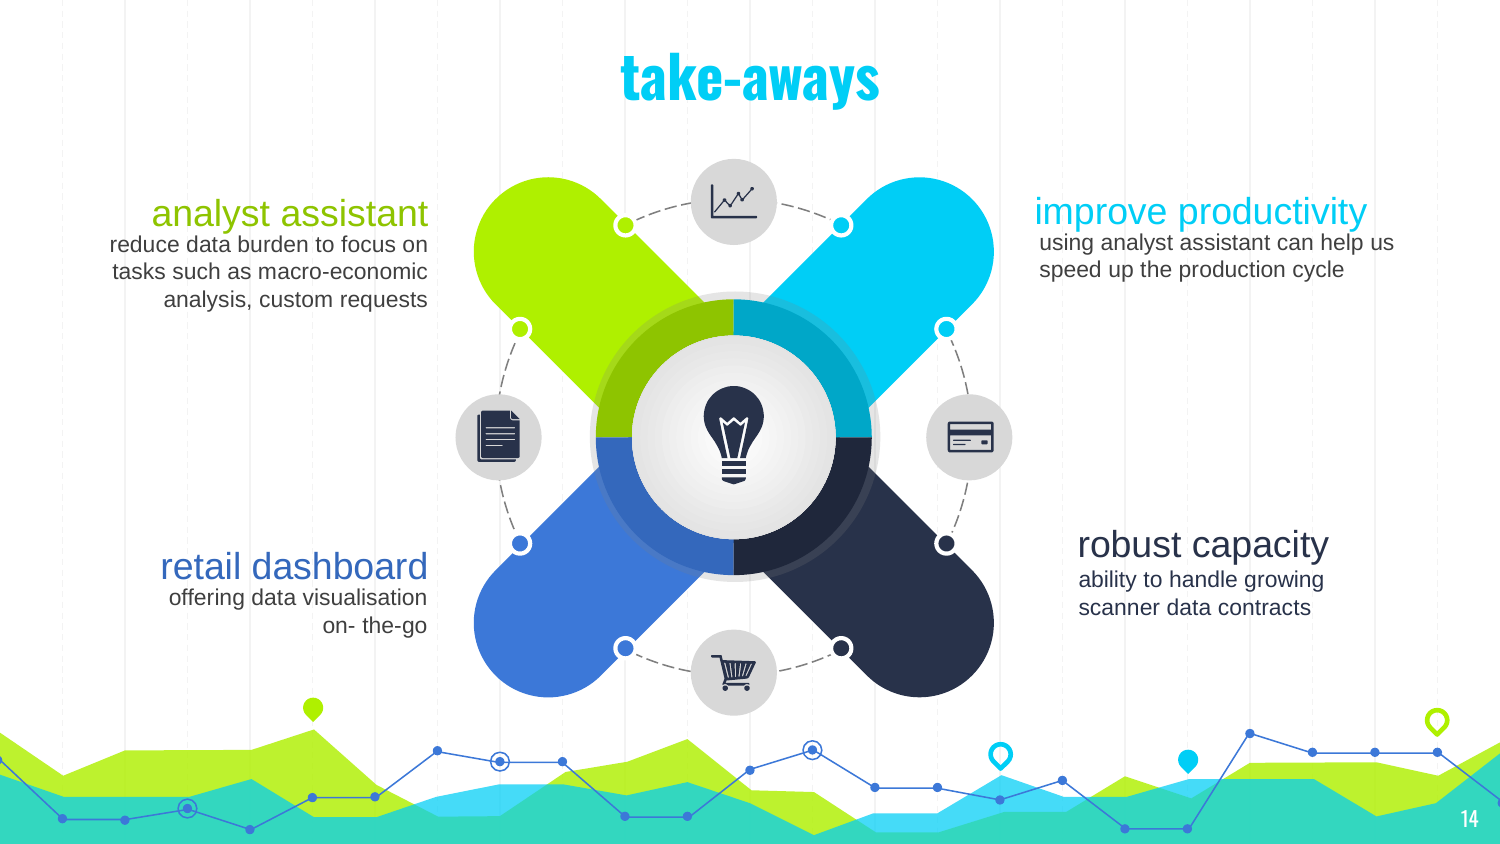

# take-aways

improve productivity
analyst assistant

using analyst assistant can help us speed up the production cycle
reduce data burden to focus on tasks such as macro-economic analysis, custom requests

robust capacity
ability to handle growing scanner data contracts

retail dashboard
offering data visualisation on- the-go

14